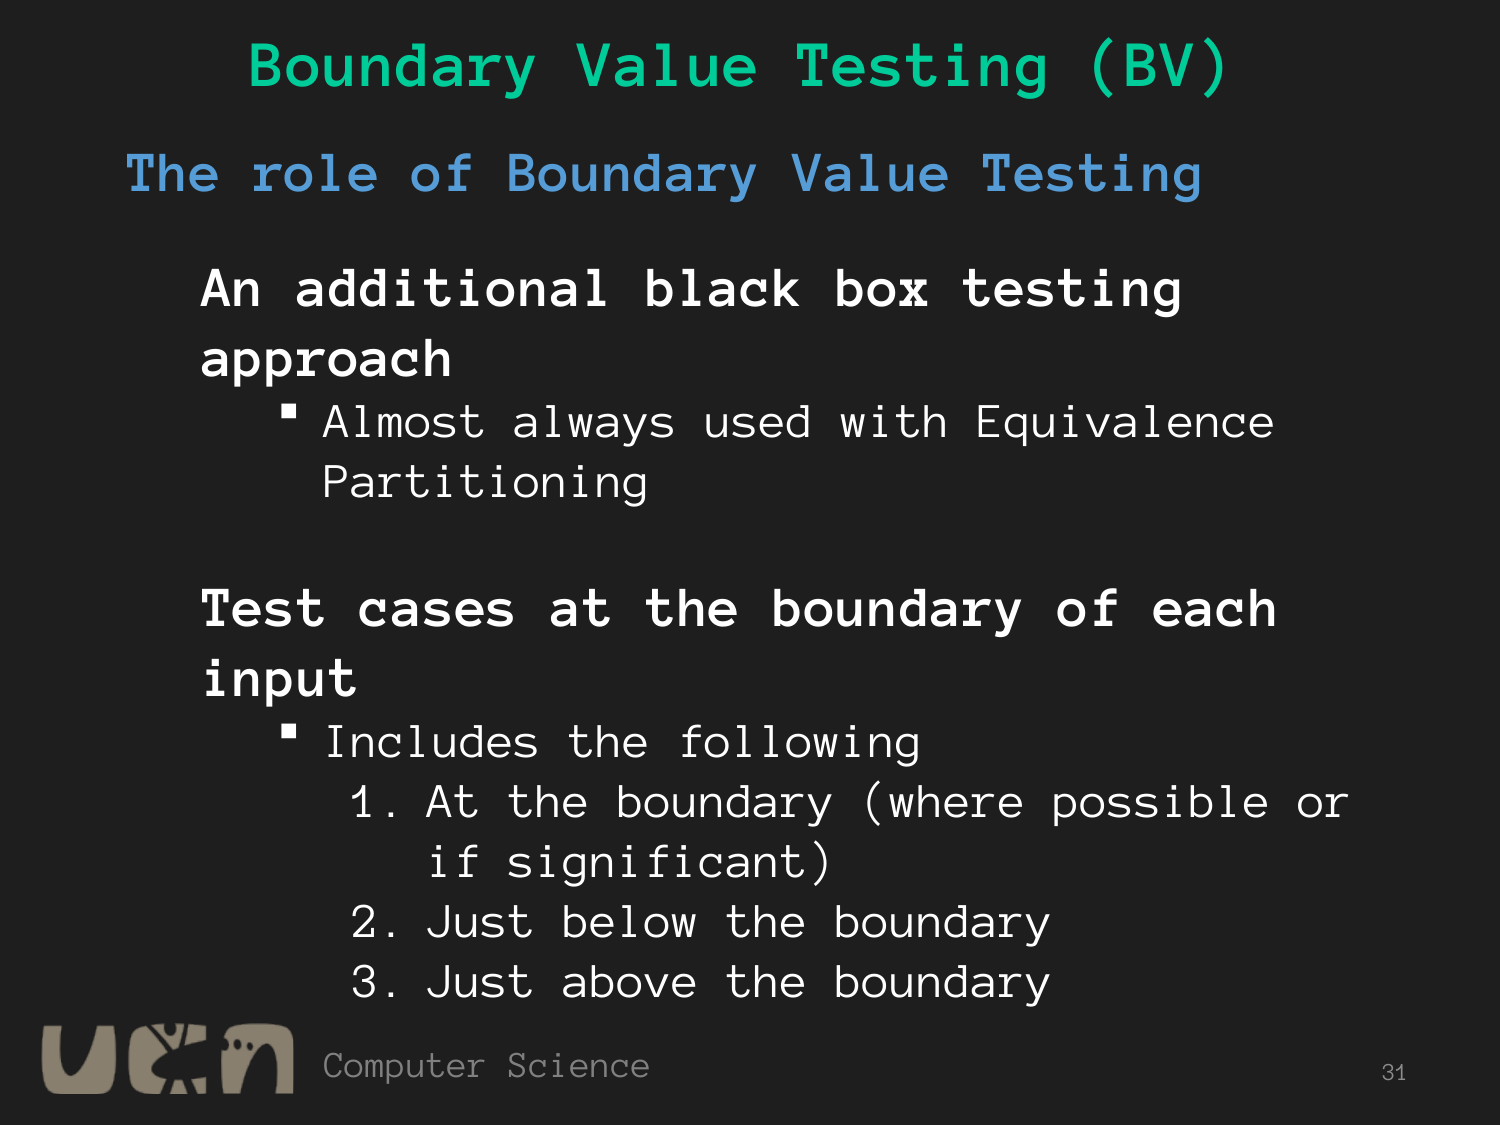

31
Boundary Value Testing (BV)
The role of Boundary Value Testing

An additional black box testing approach
Almost always used with Equivalence Partitioning

Test cases at the boundary of each input
Includes the following
At the boundary (where possible or if significant)
Just below the boundary
Just above the boundary